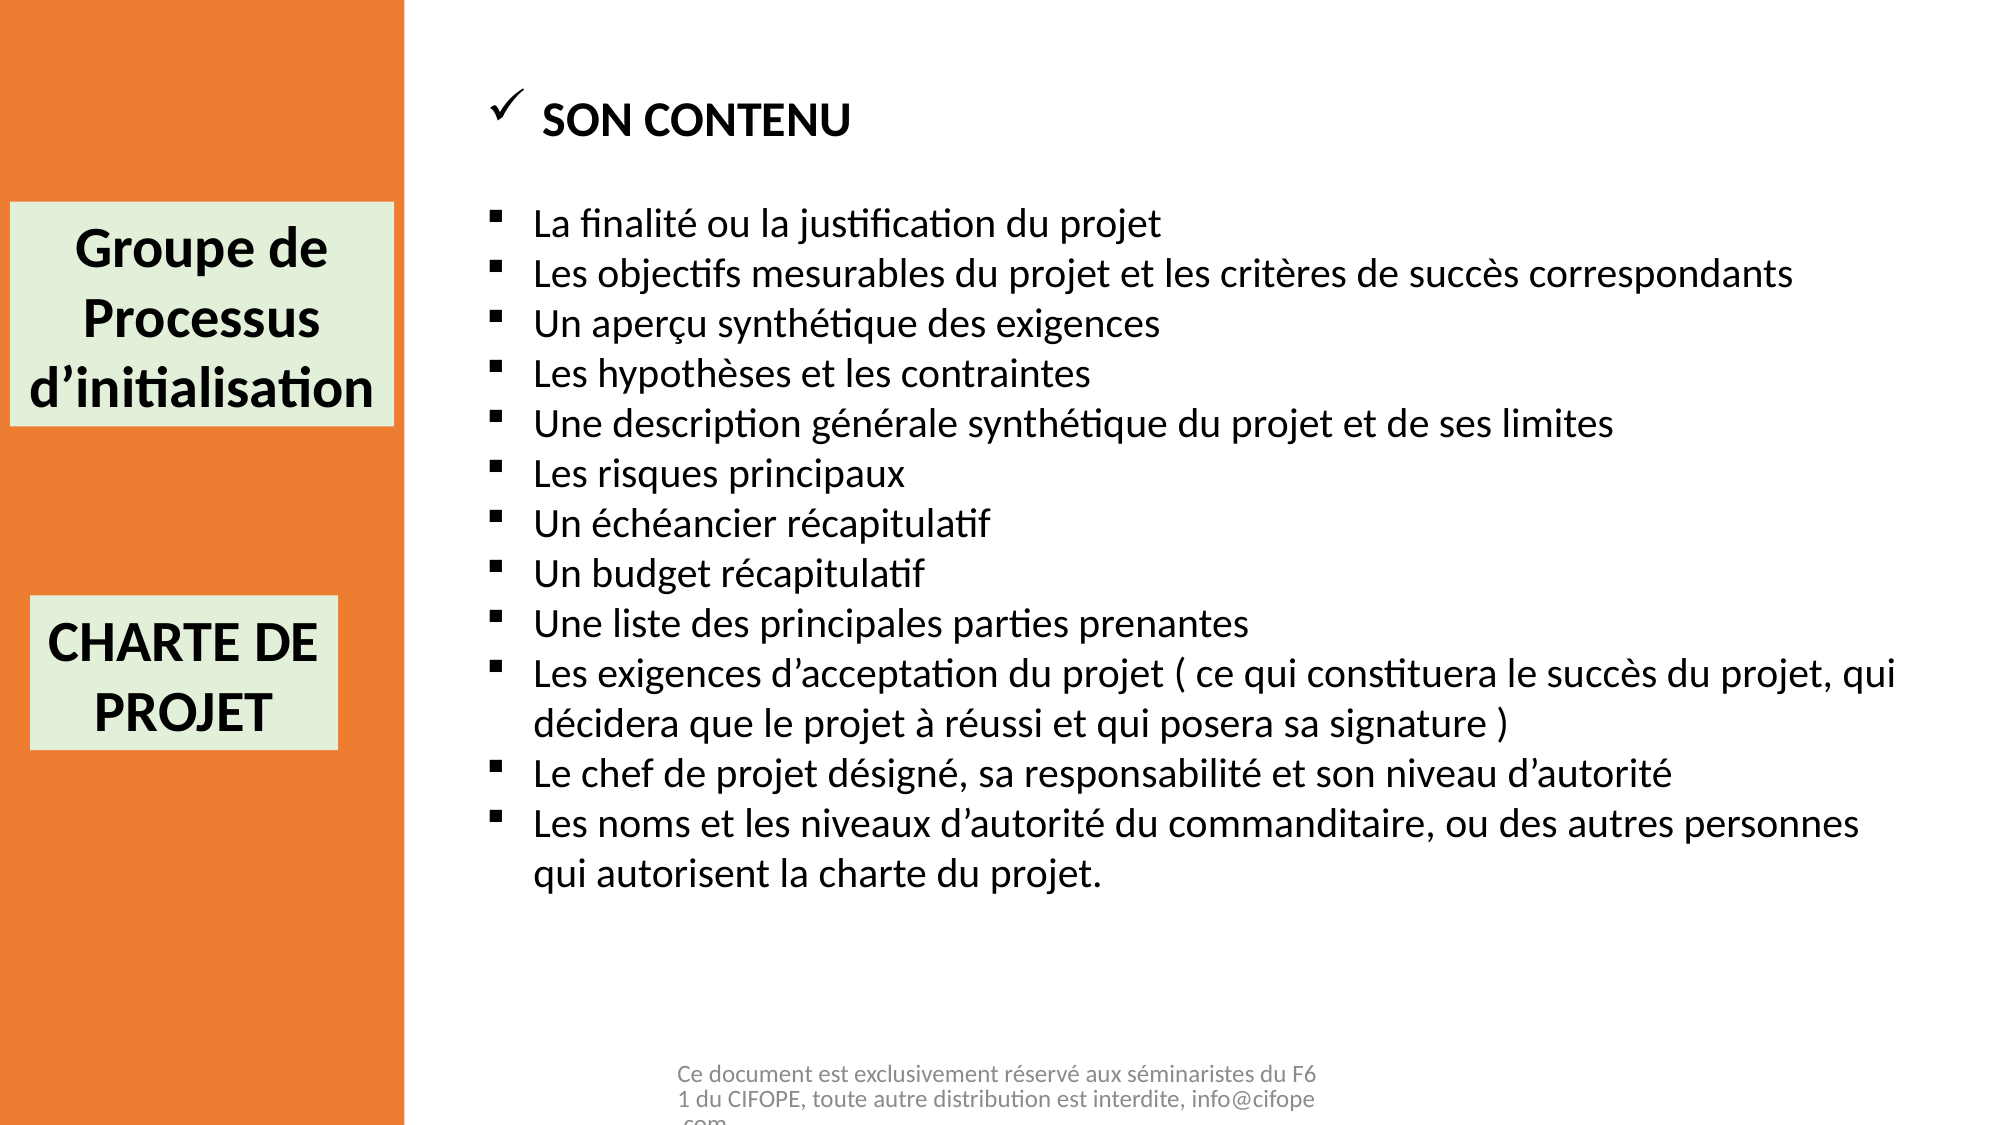

SON CONTENU

La finalité ou la justification du projet
Les objectifs mesurables du projet et les critères de succès correspondants
Un aperçu synthétique des exigences
Les hypothèses et les contraintes
Une description générale synthétique du projet et de ses limites
Les risques principaux
Un échéancier récapitulatif
Un budget récapitulatif
Une liste des principales parties prenantes
Les exigences d’acceptation du projet ( ce qui constituera le succès du projet, qui décidera que le projet à réussi et qui posera sa signature )
Le chef de projet désigné, sa responsabilité et son niveau d’autorité
Les noms et les niveaux d’autorité du commanditaire, ou des autres personnes qui autorisent la charte du projet.
Groupe de Processus d’initialisation
CHARTE DE PROJET
Ce document est exclusivement réservé aux séminaristes du F61 du CIFOPE, toute autre distribution est interdite, info@cifope.com